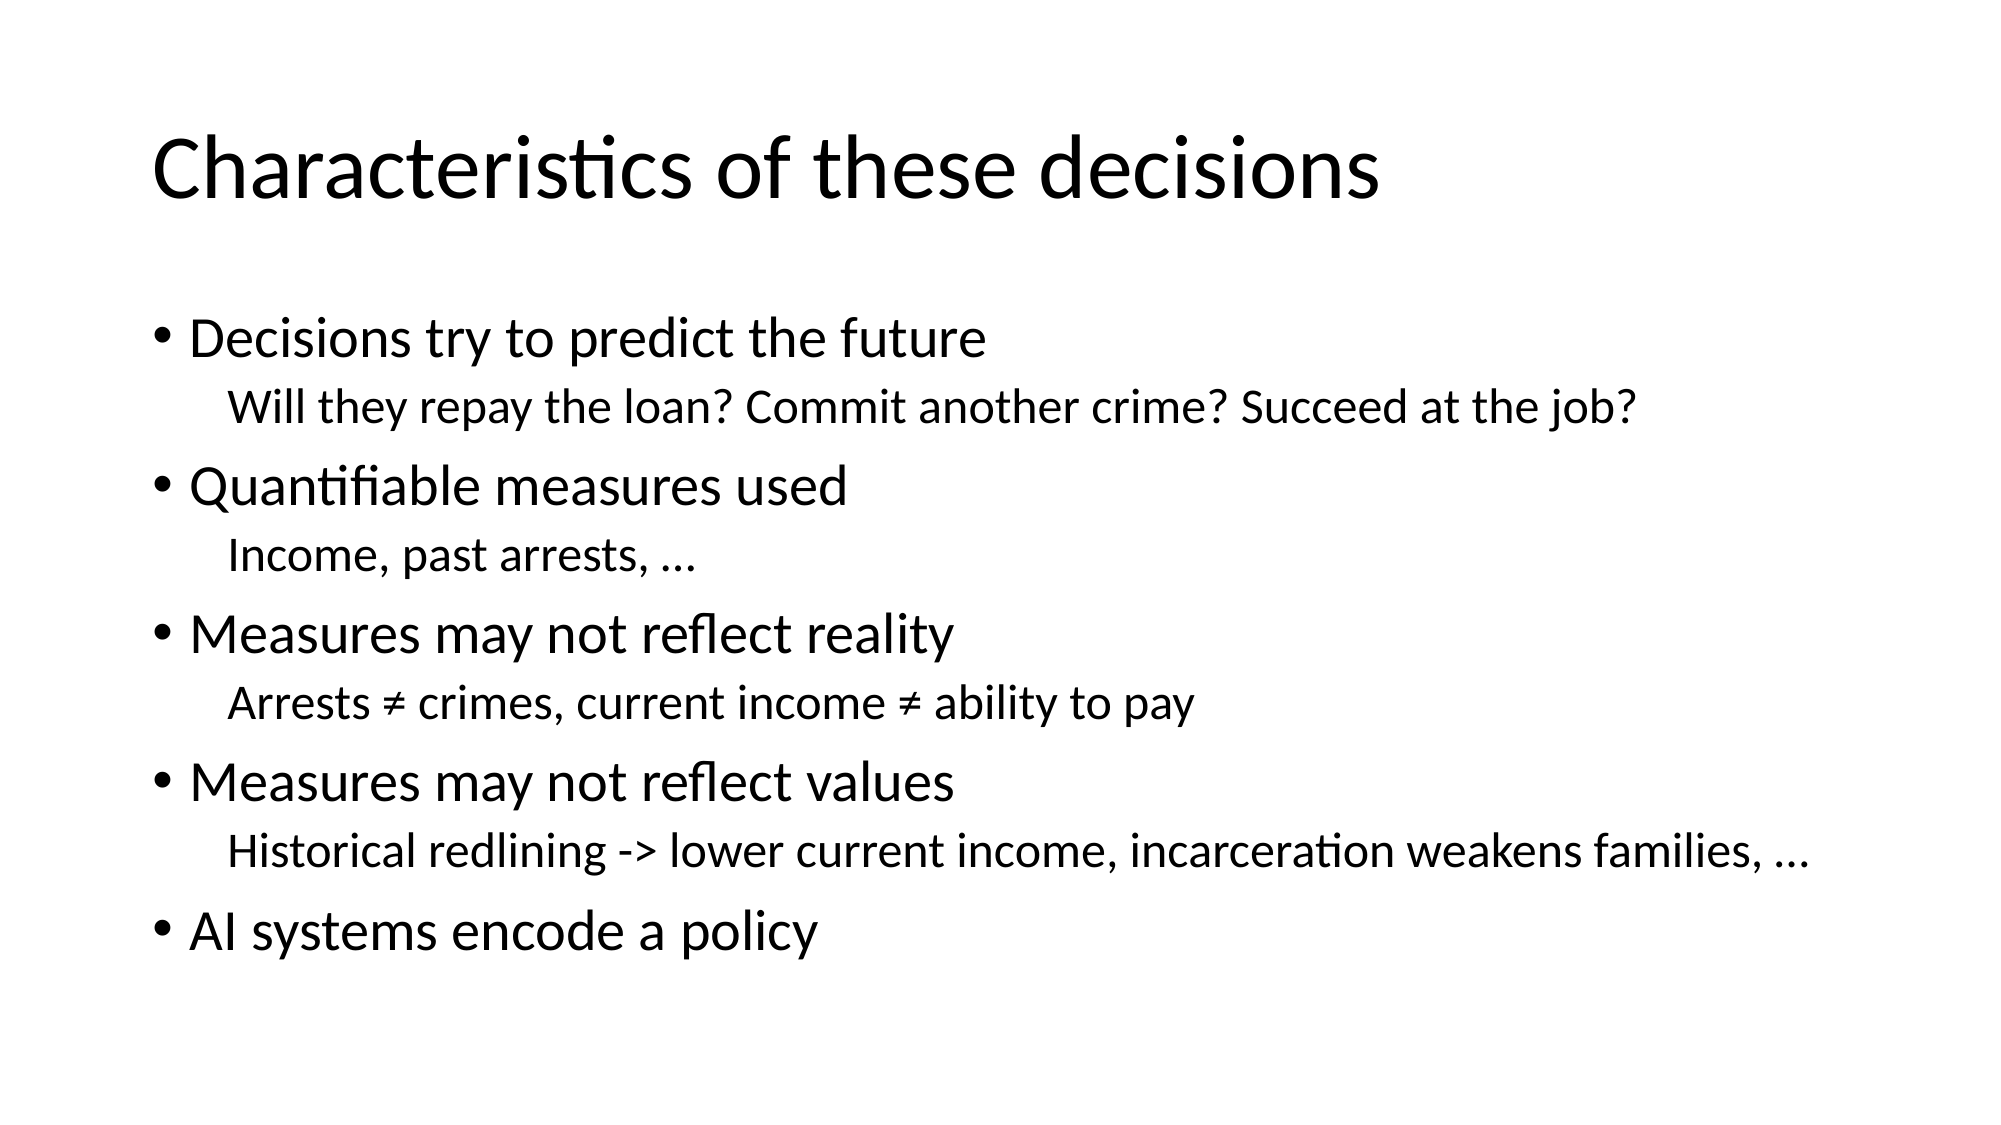

# Characteristics of these decisions
Decisions try to predict the future
Will they repay the loan? Commit another crime? Succeed at the job?
Quantifiable measures used
Income, past arrests, …
Measures may not reflect reality
Arrests ≠ crimes, current income ≠ ability to pay
Measures may not reflect values
Historical redlining -> lower current income, incarceration weakens families, …
AI systems encode a policy